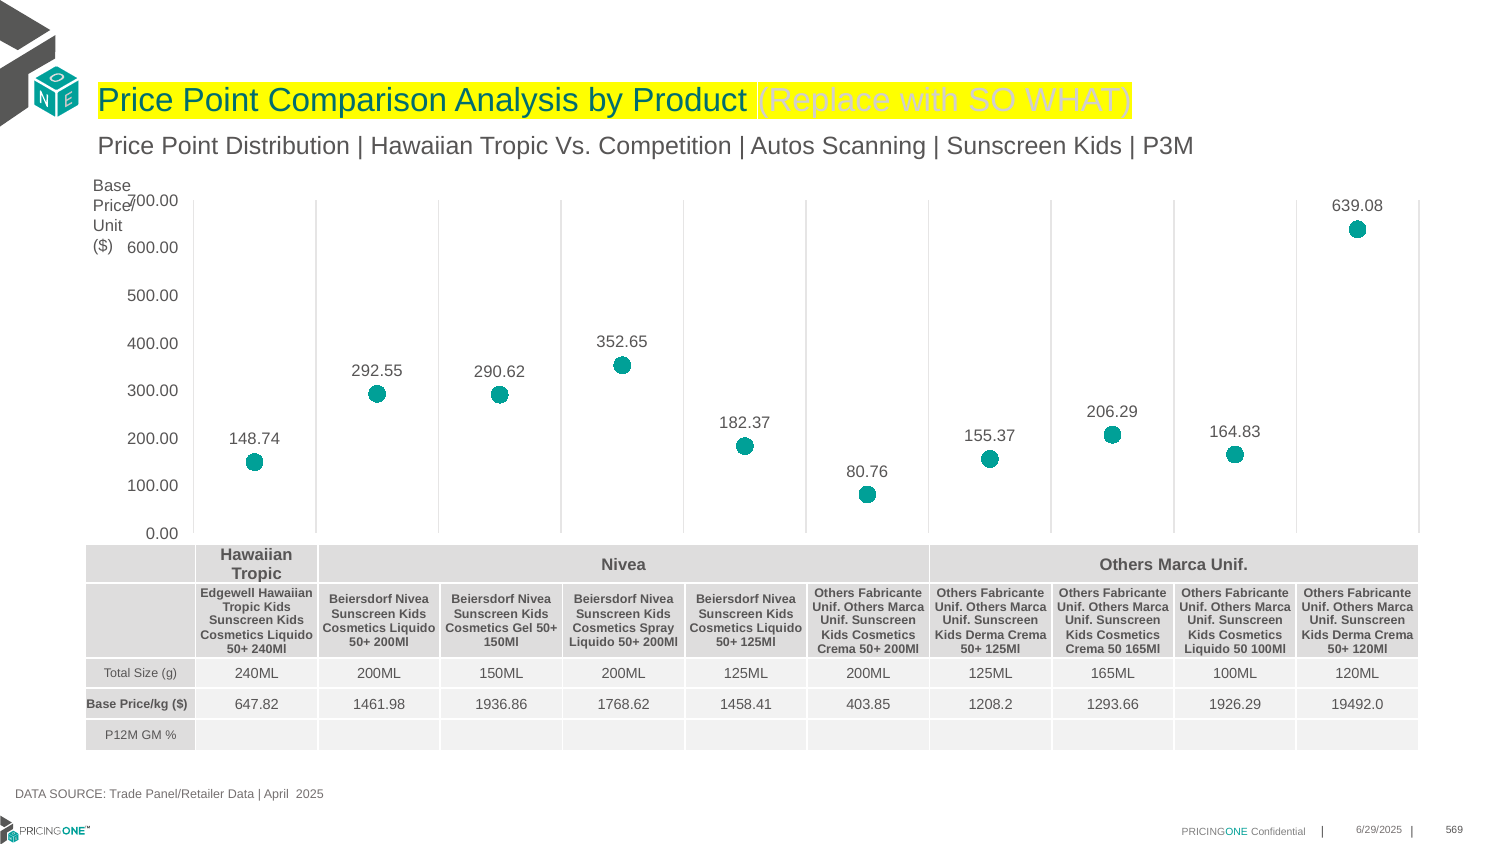

# Price Point Comparison Analysis by Product (Replace with SO WHAT)
Price Point Distribution | Hawaiian Tropic Vs. Competition | Autos Scanning | Sunscreen Kids | P3M
Base Price/Unit ($)

### Chart

| Category | Base Price/Unit |
|---|---|
| Edgewell Hawaiian Tropic Kids Sunscreen Kids Cosmetics Liquido 50+ 240Ml | 148.74 |
| Beiersdorf Nivea Sunscreen Kids Cosmetics Liquido 50+ 200Ml | 292.55 |
| Beiersdorf Nivea Sunscreen Kids Cosmetics Gel 50+ 150Ml | 290.62 |
| Beiersdorf Nivea Sunscreen Kids Cosmetics Spray Liquido 50+ 200Ml | 352.65 |
| Beiersdorf Nivea Sunscreen Kids Cosmetics Liquido 50+ 125Ml | 182.37 |
| Others Fabricante Unif. Others Marca Unif. Sunscreen Kids Cosmetics Crema 50+ 200Ml | 80.76 |
| Others Fabricante Unif. Others Marca Unif. Sunscreen Kids Derma Crema 50+ 125Ml | 155.37 |
| Others Fabricante Unif. Others Marca Unif. Sunscreen Kids Cosmetics Crema 50 165Ml | 206.29 |
| Others Fabricante Unif. Others Marca Unif. Sunscreen Kids Cosmetics Liquido 50 100Ml | 164.83 |
| Others Fabricante Unif. Others Marca Unif. Sunscreen Kids Derma Crema 50+ 120Ml | 639.08 |
|  | Hawaiian Tropic | Nivea | Nivea | Nivea | Nivea | Others Marca Unif. | Others Marca Unif. | Others Marca Unif. | Others Marca Unif. | Others Marca Unif. |
| --- | --- | --- | --- | --- | --- | --- | --- | --- | --- | --- |
|  | Edgewell Hawaiian Tropic Kids Sunscreen Kids Cosmetics Liquido 50+ 240Ml | Beiersdorf Nivea Sunscreen Kids Cosmetics Liquido 50+ 200Ml | Beiersdorf Nivea Sunscreen Kids Cosmetics Gel 50+ 150Ml | Beiersdorf Nivea Sunscreen Kids Cosmetics Spray Liquido 50+ 200Ml | Beiersdorf Nivea Sunscreen Kids Cosmetics Liquido 50+ 125Ml | Others Fabricante Unif. Others Marca Unif. Sunscreen Kids Cosmetics Crema 50+ 200Ml | Others Fabricante Unif. Others Marca Unif. Sunscreen Kids Derma Crema 50+ 125Ml | Others Fabricante Unif. Others Marca Unif. Sunscreen Kids Cosmetics Crema 50 165Ml | Others Fabricante Unif. Others Marca Unif. Sunscreen Kids Cosmetics Liquido 50 100Ml | Others Fabricante Unif. Others Marca Unif. Sunscreen Kids Derma Crema 50+ 120Ml |
| Total Size (g) | 240ML | 200ML | 150ML | 200ML | 125ML | 200ML | 125ML | 165ML | 100ML | 120ML |
| Base Price/kg ($) | 647.82 | 1461.98 | 1936.86 | 1768.62 | 1458.41 | 403.85 | 1208.2 | 1293.66 | 1926.29 | 19492.0 |
| P12M GM % |  |  |  |  |  |  |  |  |  |  |
DATA SOURCE: Trade Panel/Retailer Data | April  2025

6/29/2025
569